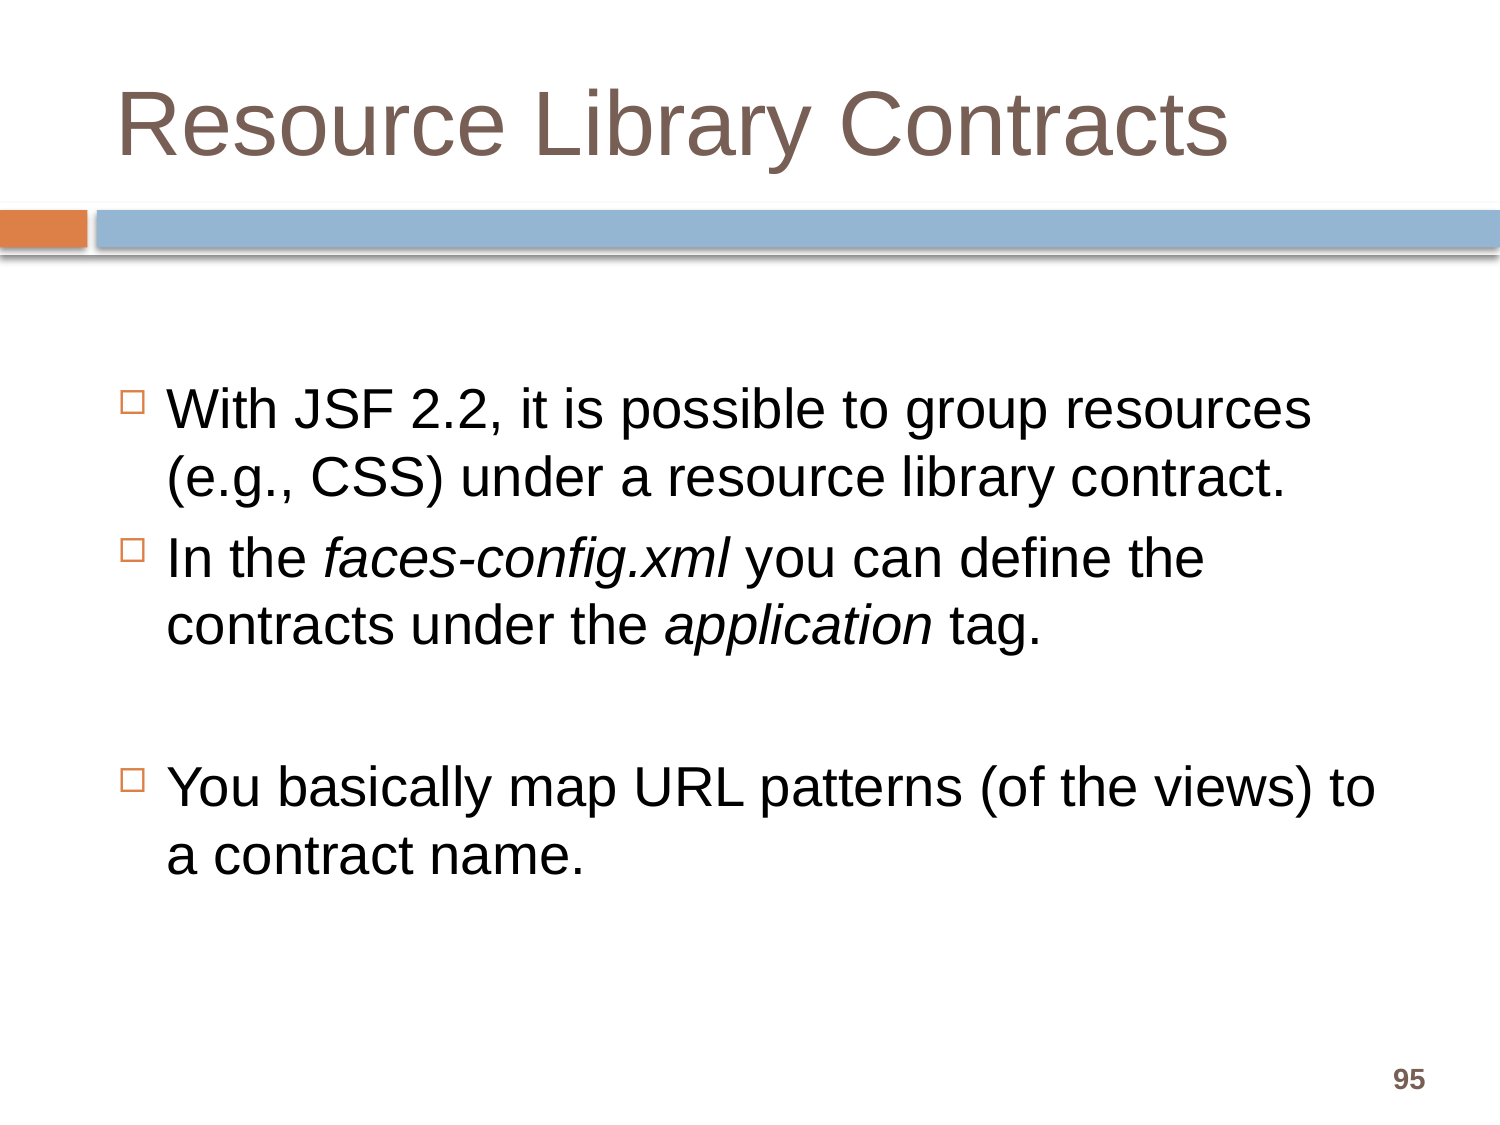

# Resource Library Contracts
With JSF 2.2, it is possible to group resources (e.g., CSS) under a resource library contract.
In the faces-config.xml you can define the contracts under the application tag.

You basically map URL patterns (of the views) to a contract name.